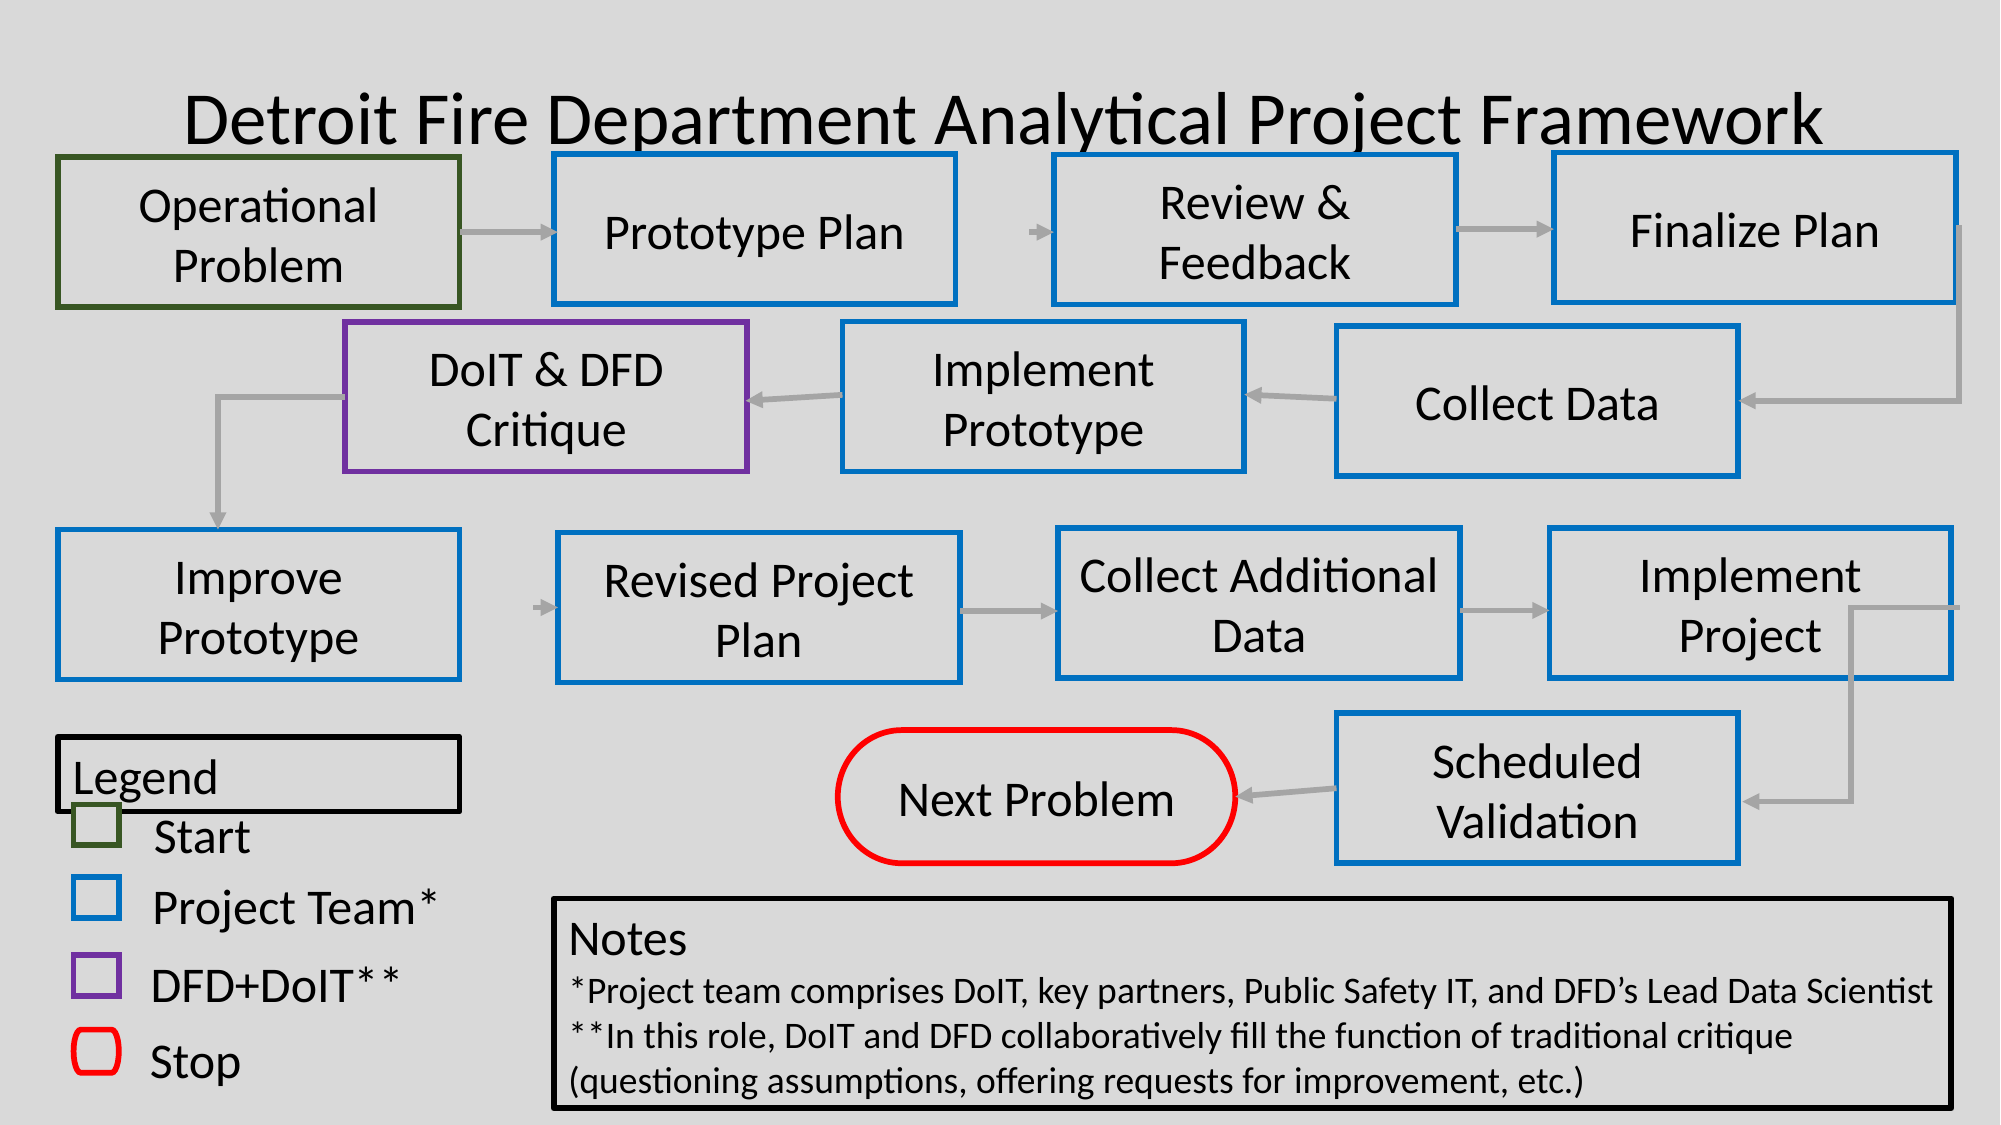

Detroit Fire Department Analytical Project Framework
Finalize Plan
Prototype Plan
Review & Feedback
Operational Problem
Implement Prototype
DoIT & DFD Critique
Collect Data
Collect Additional Data
Implement Project
Improve Prototype
Revised Project Plan
Scheduled Validation
Next Problem
Legend
Start

Project Team*

Notes
*Project team comprises DoIT, key partners, Public Safety IT, and DFD’s Lead Data Scientist
**In this role, DoIT and DFD collaboratively fill the function of traditional critique (questioning assumptions, offering requests for improvement, etc.)
DFD+DoIT**

Stop